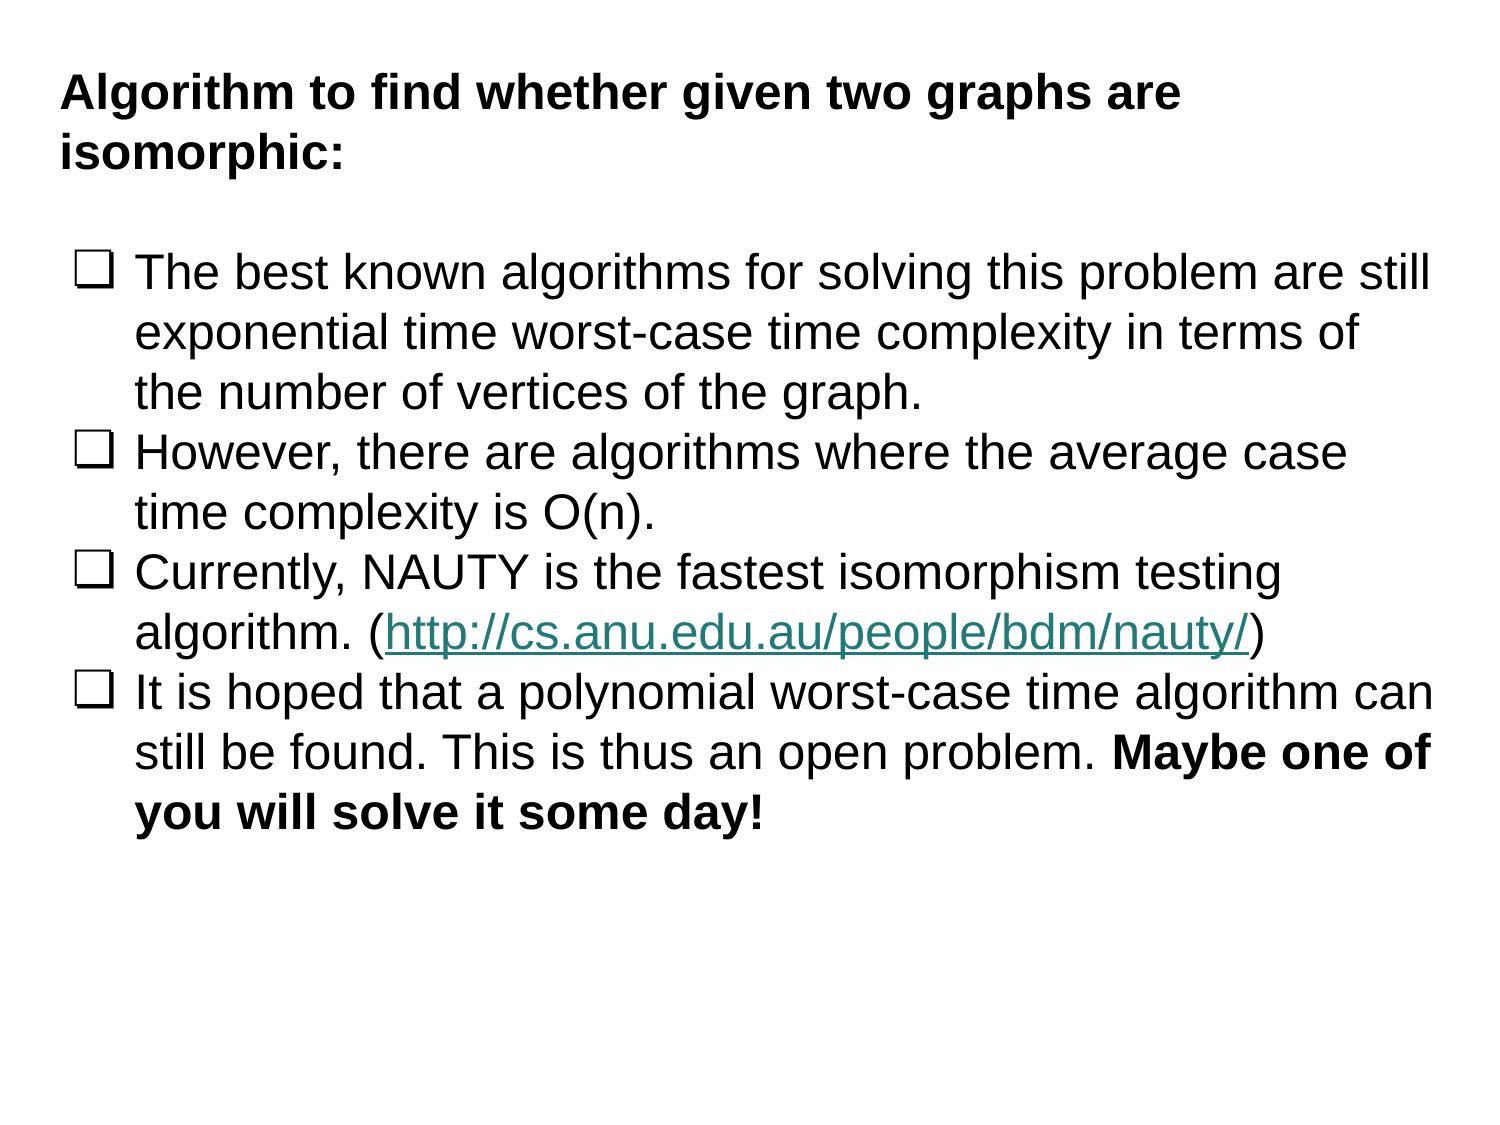

Algorithm to find whether given two graphs are isomorphic:

The best known algorithms for solving this problem are still exponential time worst-case time complexity in terms of the number of vertices of the graph.
However, there are algorithms where the average case time complexity is O(n).
Currently, NAUTY is the fastest isomorphism testing algorithm. (http://cs.anu.edu.au/people/bdm/nauty/)
It is hoped that a polynomial worst-case time algorithm can still be found. This is thus an open problem. Maybe one of you will solve it some day!